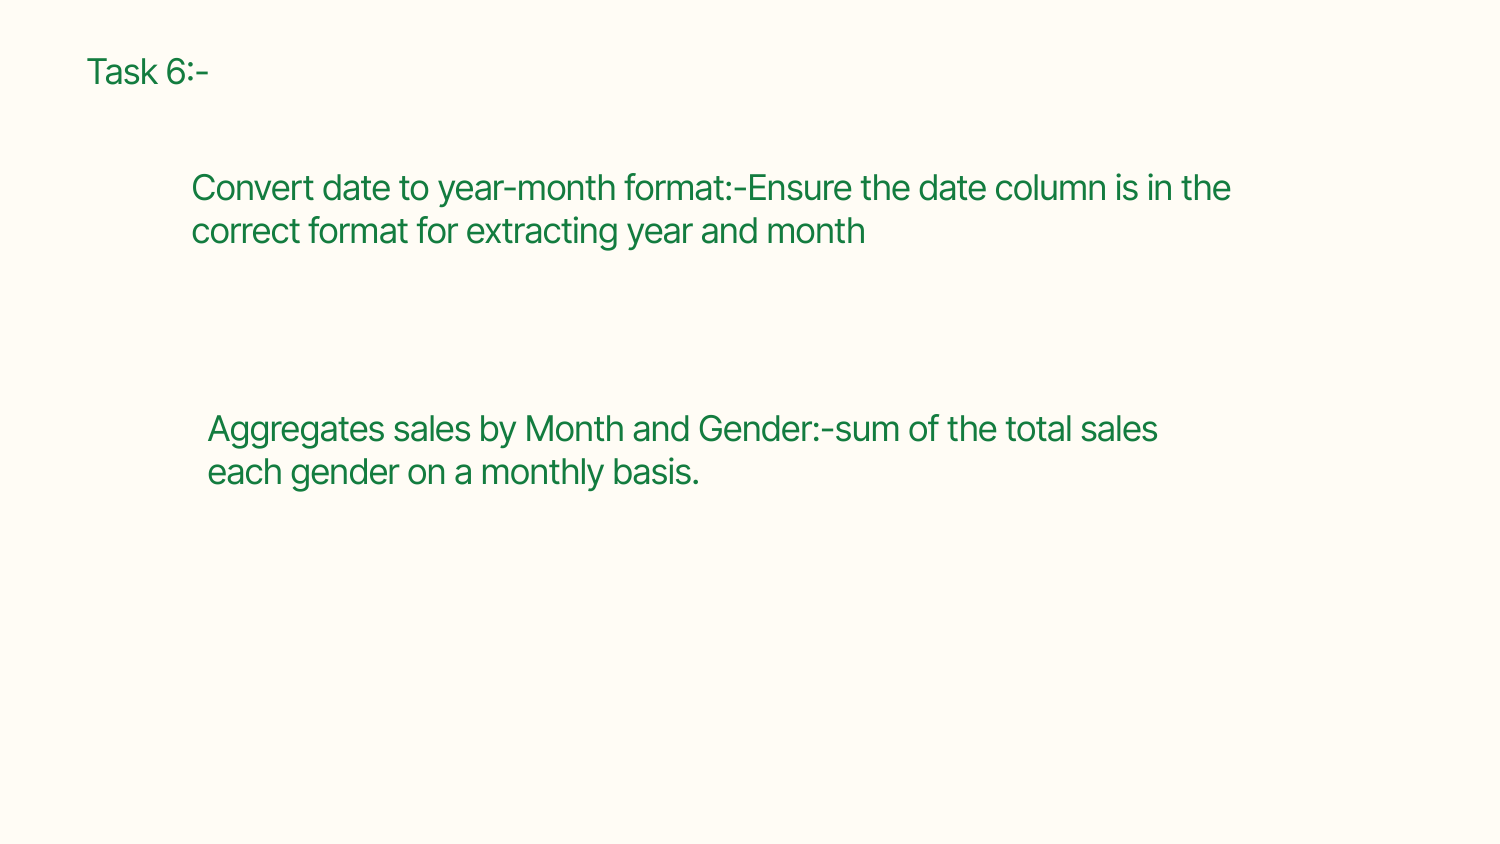

Task 6:-
Convert date to year-month format:-Ensure the date column is in the correct format for extracting year and month
Aggregates sales by Month and Gender:-sum of the total sales each gender on a monthly basis.